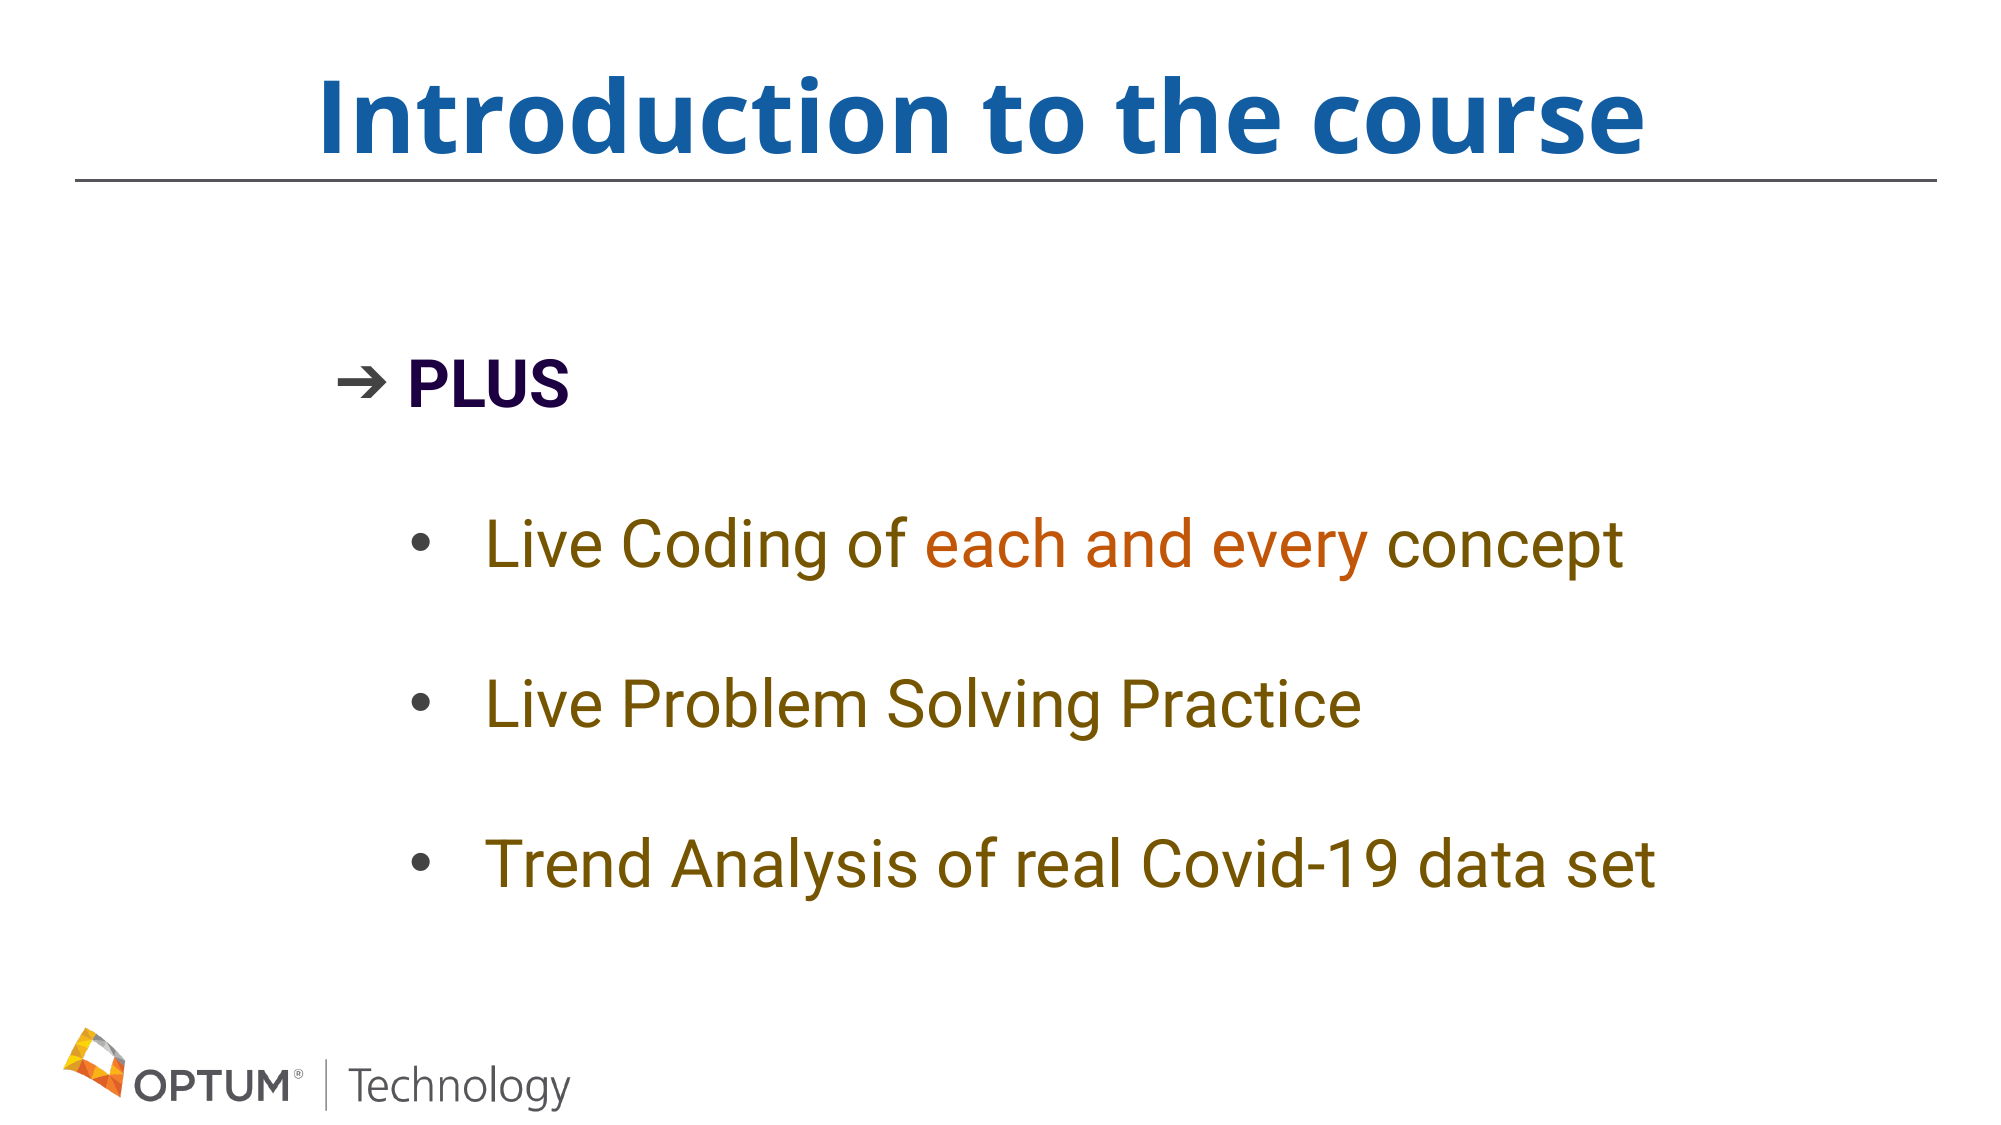

Introduction to the course
 PLUS
Live Coding of each and every concept
Live Problem Solving Practice
Trend Analysis of real Covid-19 data set